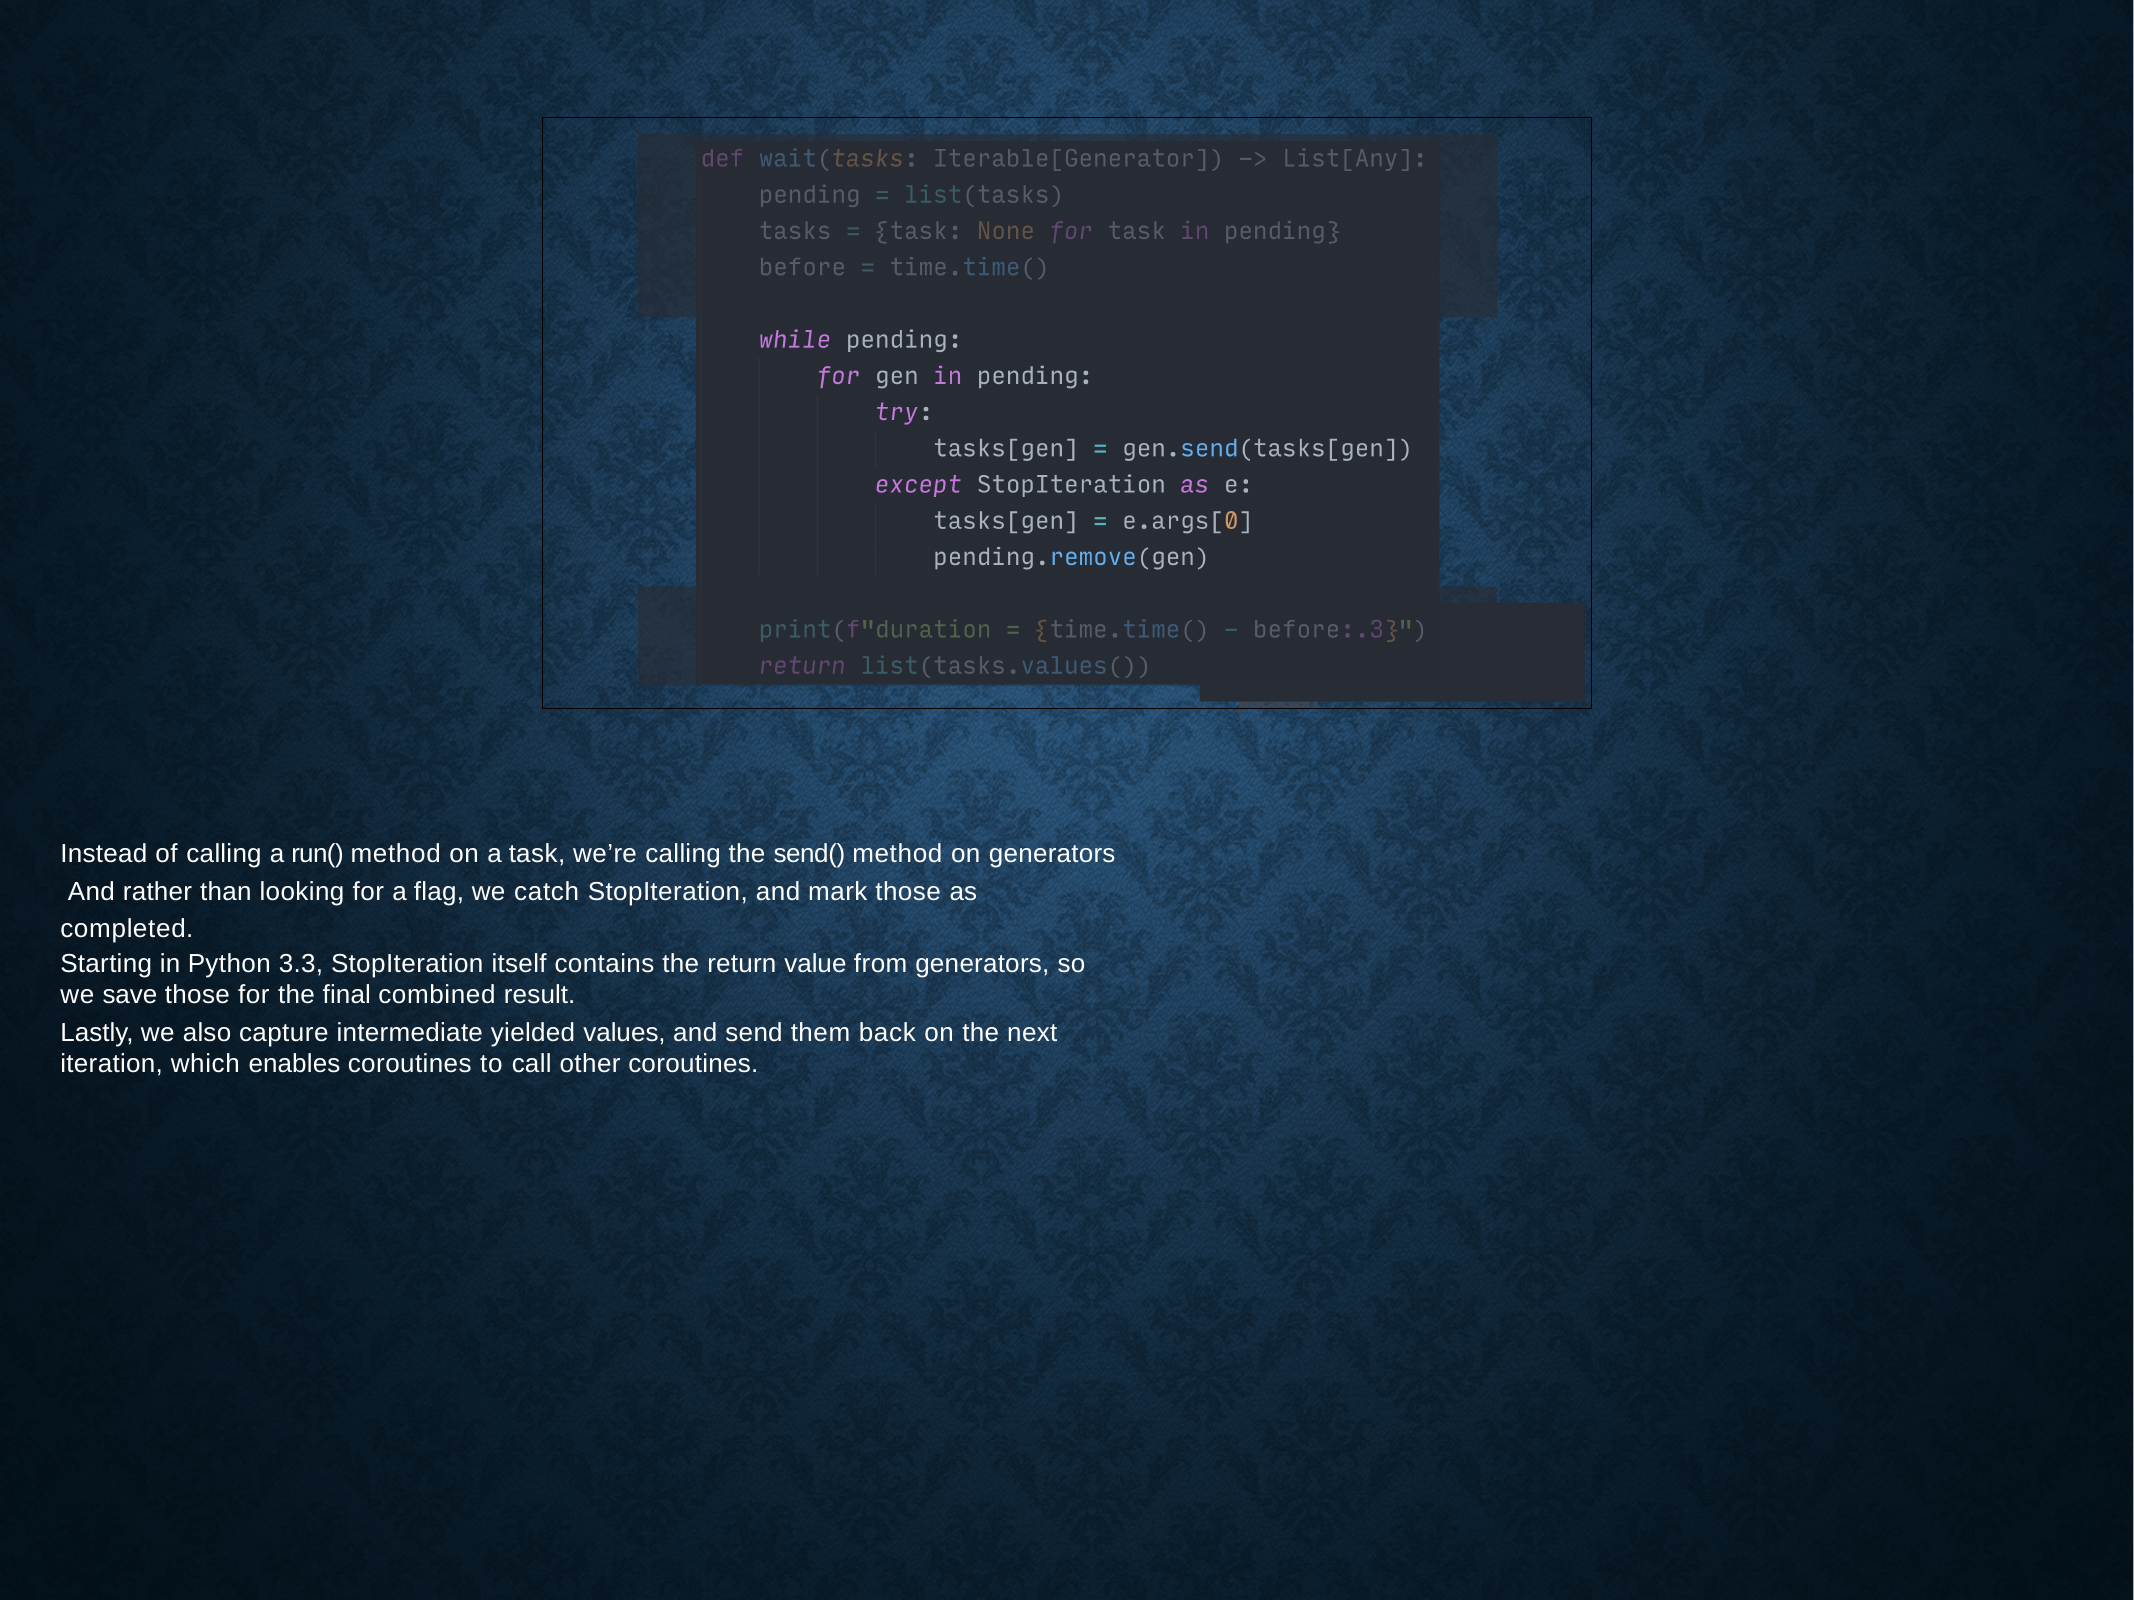

% Š jreese € $ n7cmdr @ jreese.sh
Instead of calling a run() method on a task, we’re calling the send() method on generators  And rather than looking for a flag, we catch StopIteration, and mark those as completed.
Starting in Python 3.3, StopIteration itself contains the return value from generators, so we save those for the final combined result.
Lastly, we also capture intermediate yielded values, and send them back on the next iteration, which enables coroutines to call other coroutines.